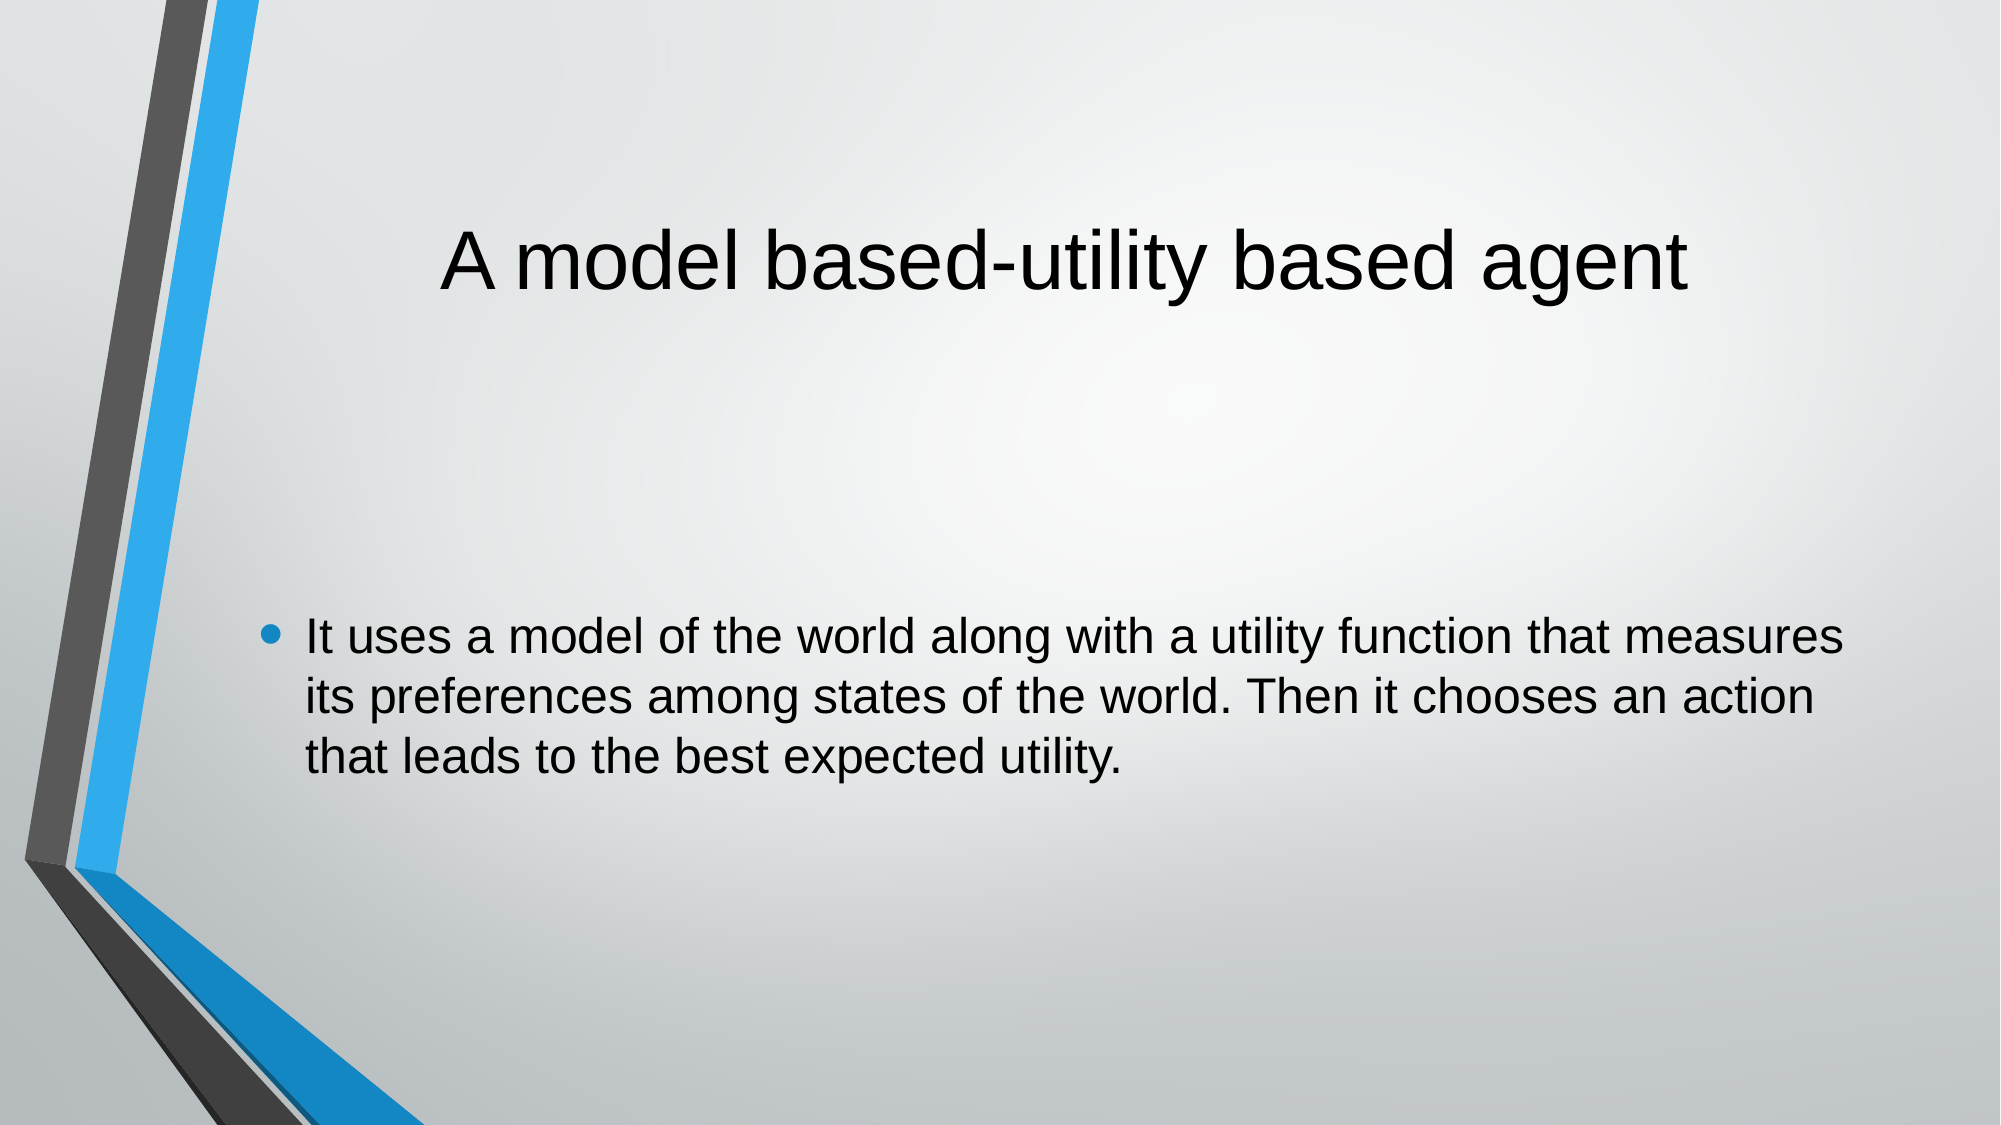

# A model based-utility based agent
It uses a model of the world along with a utility function that measures its preferences among states of the world. Then it chooses an action that leads to the best expected utility.